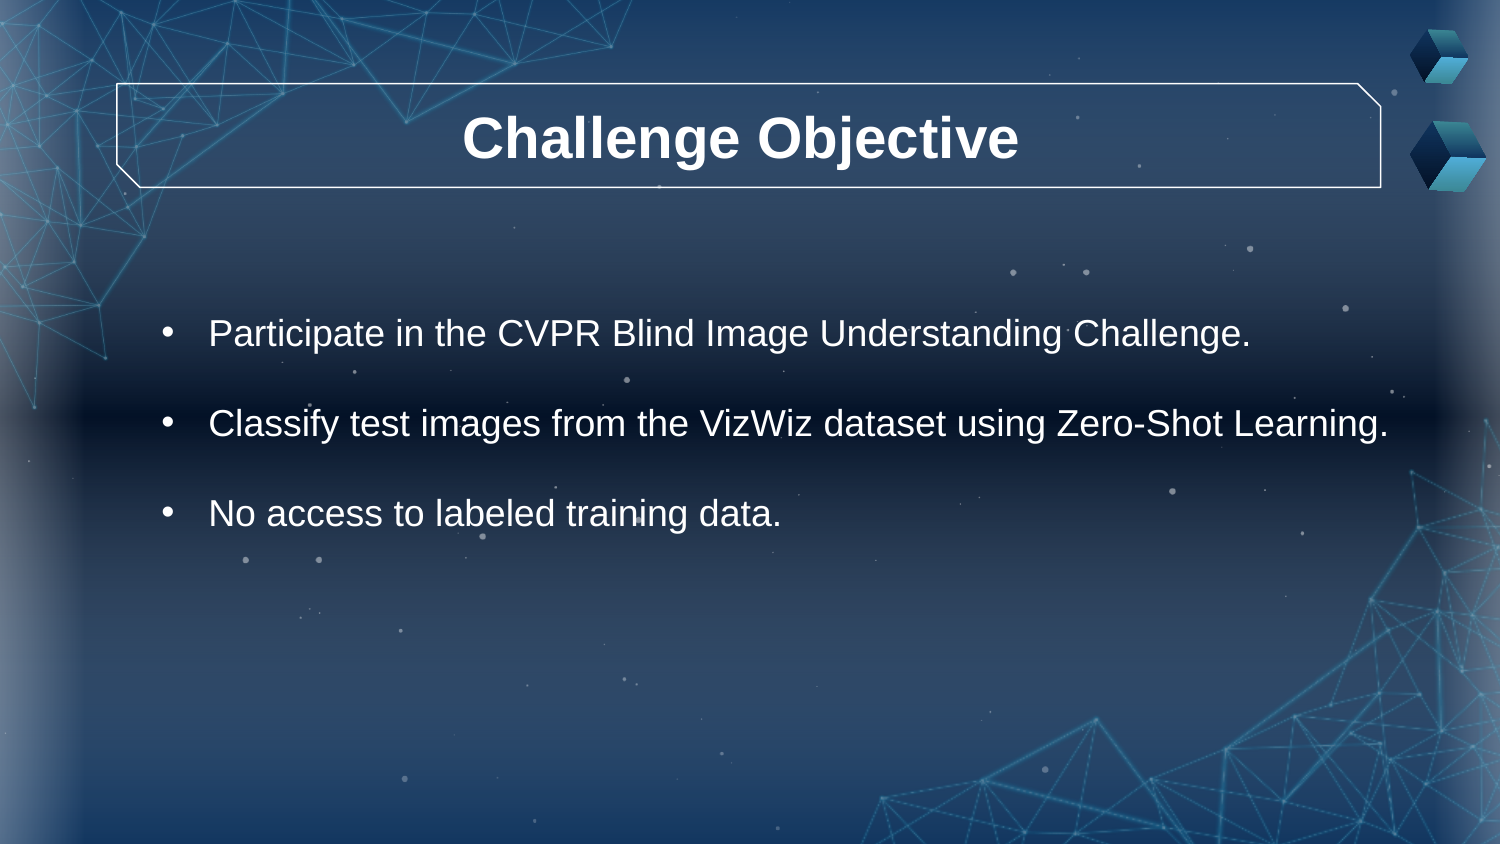

# Challenge Objective

Participate in the CVPR Blind Image Understanding Challenge.

Classify test images from the VizWiz dataset using Zero-Shot Learning.

No access to labeled training data.